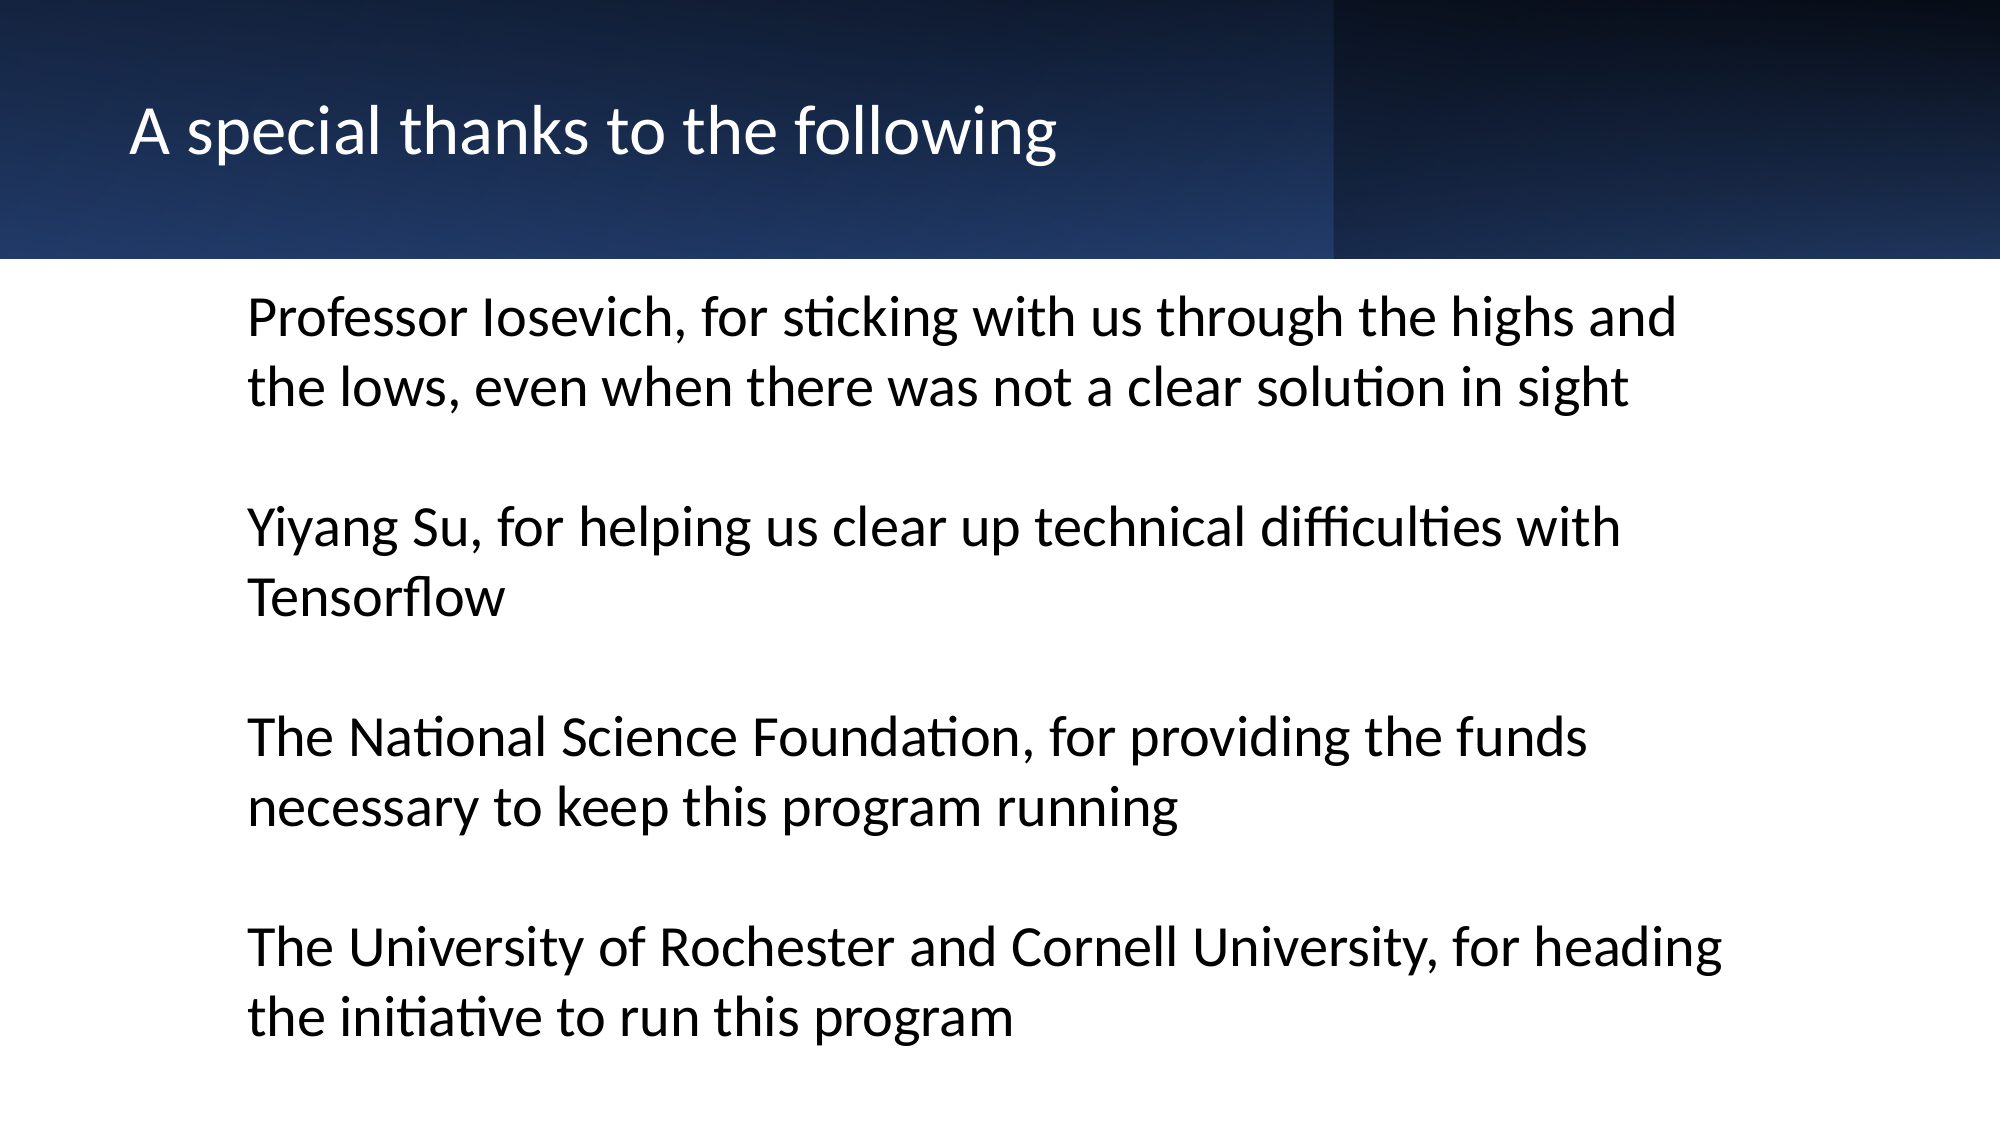

# A special thanks to the following
Professor Iosevich, for sticking with us through the highs and the lows, even when there was not a clear solution in sight

Yiyang Su, for helping us clear up technical difficulties with Tensorflow

The National Science Foundation, for providing the funds necessary to keep this program running

The University of Rochester and Cornell University, for heading the initiative to run this program